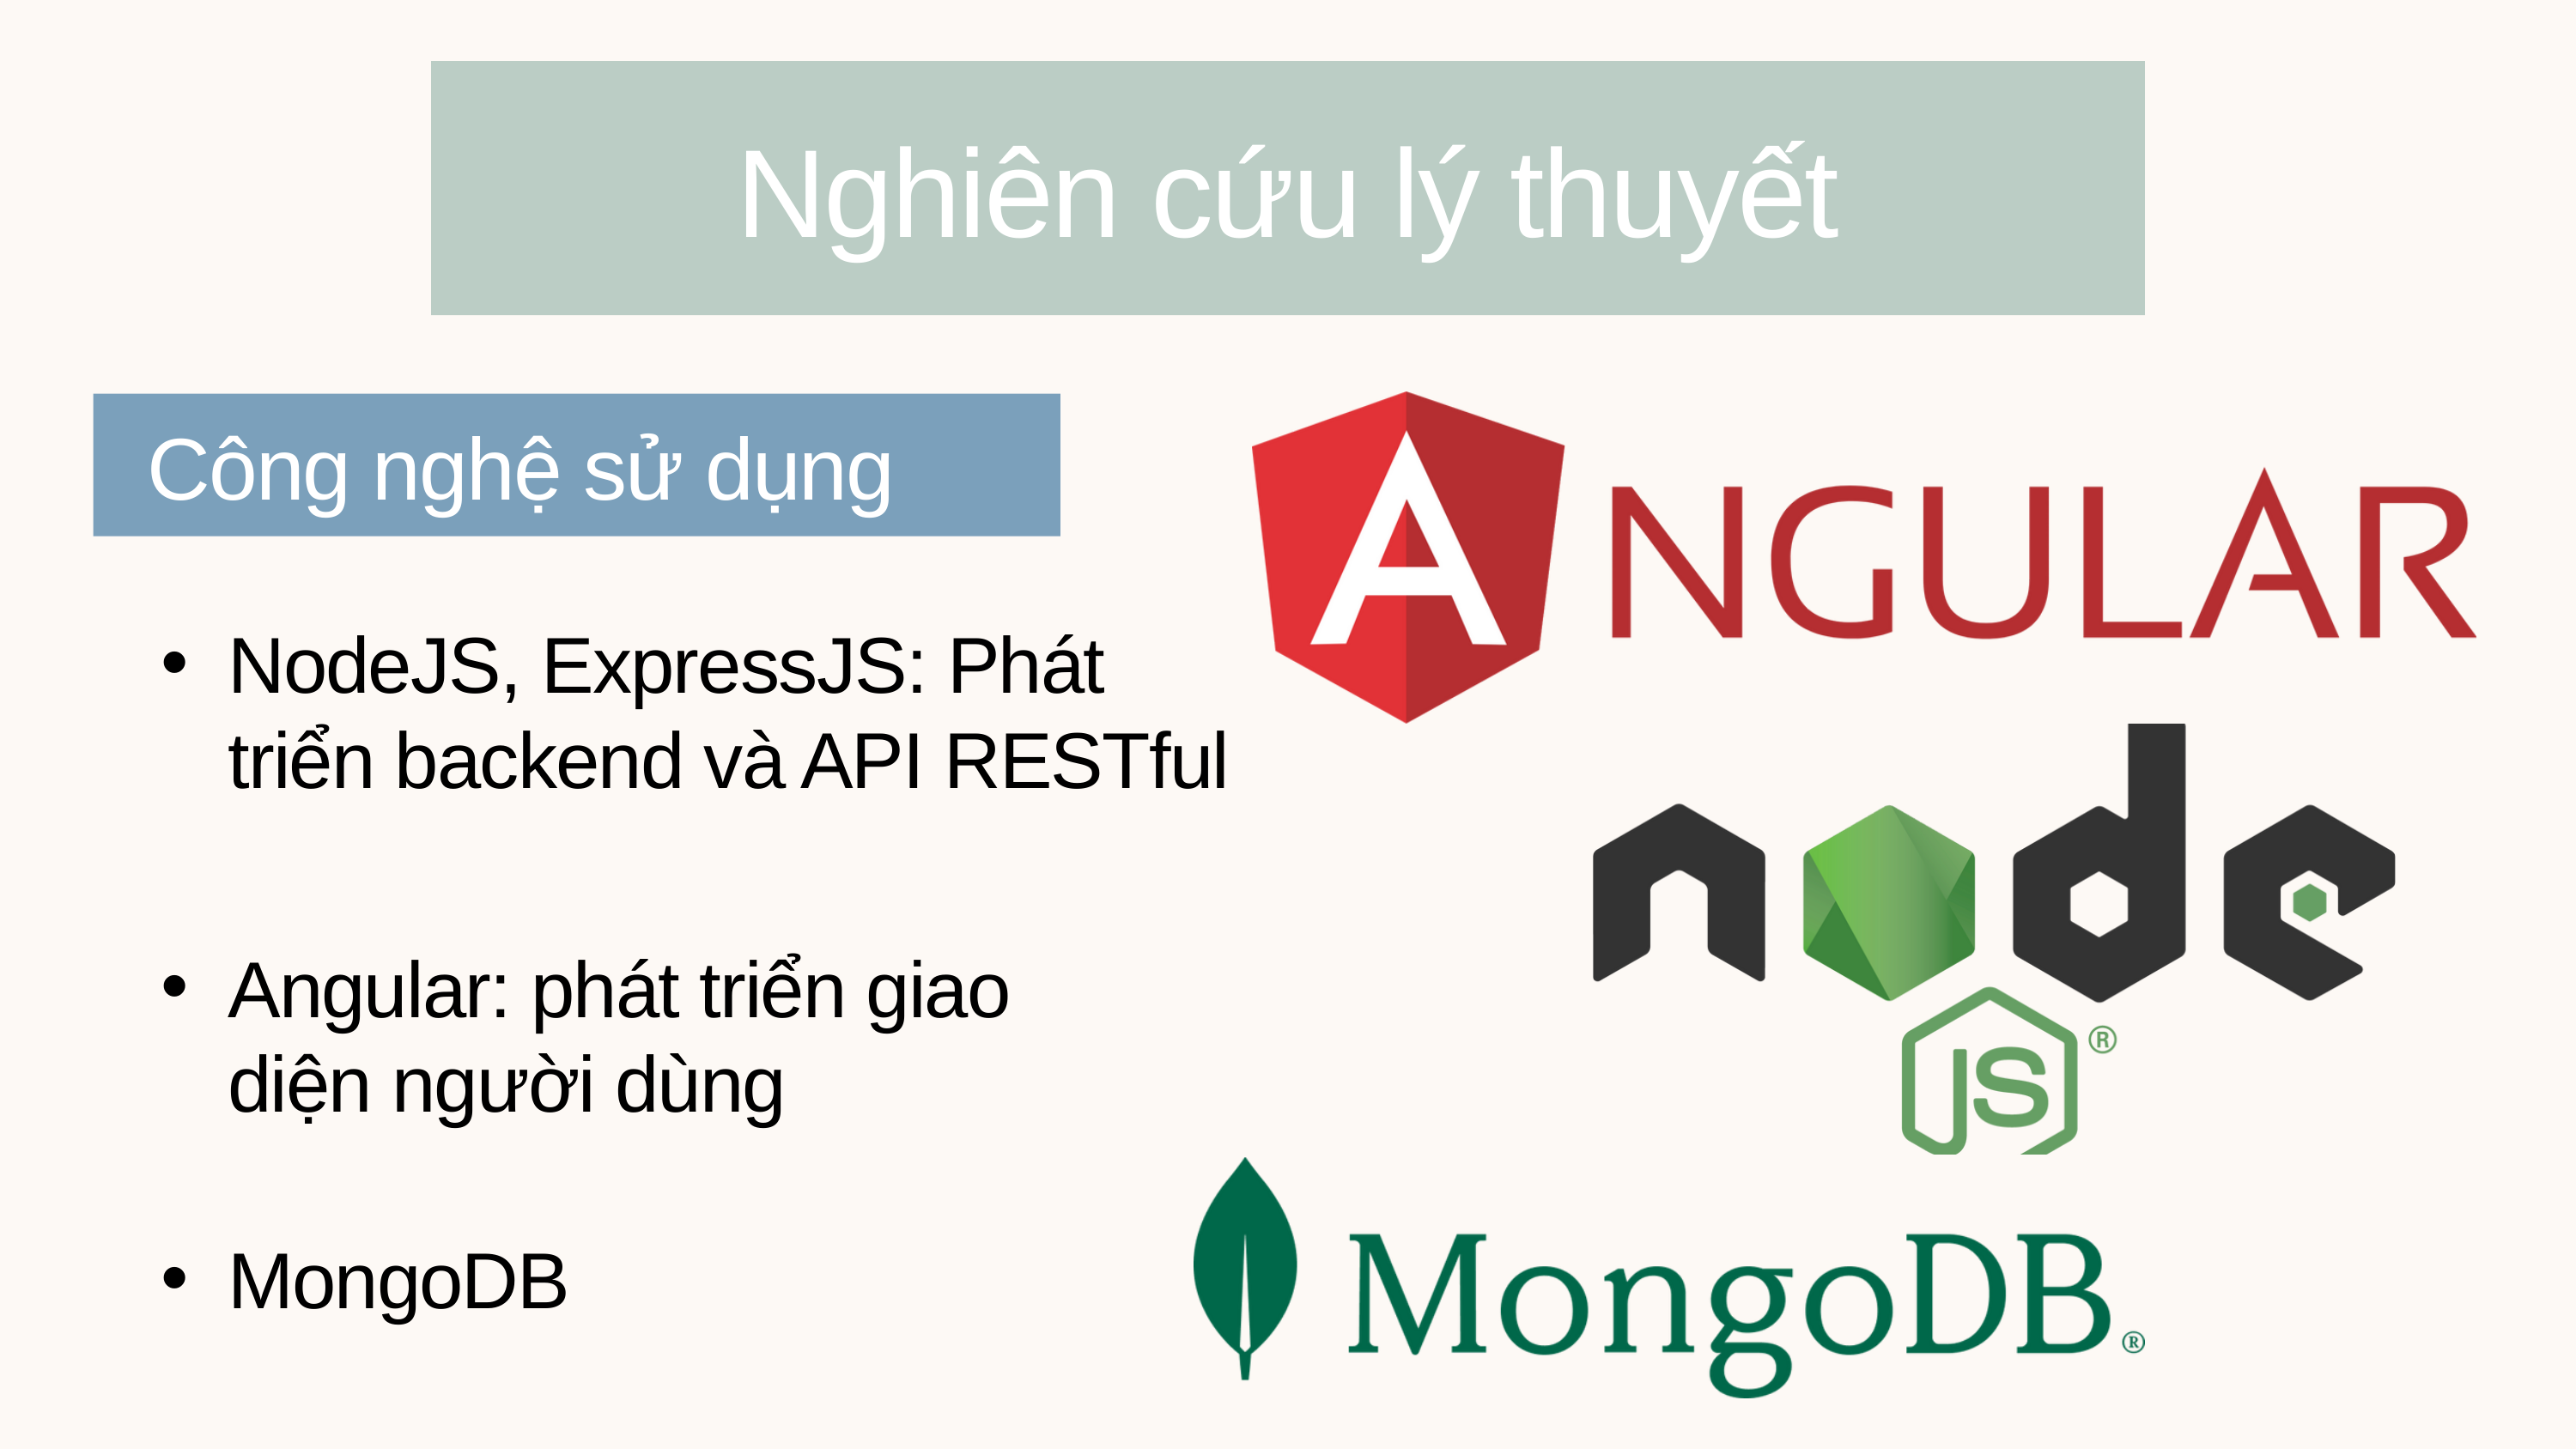

Nghiên cứu lý thuyết

Công nghệ sử dụng
NodeJS, ExpressJS: Phát triển backend và API RESTful

Angular: phát triển giao diện người dùng

MongoDB